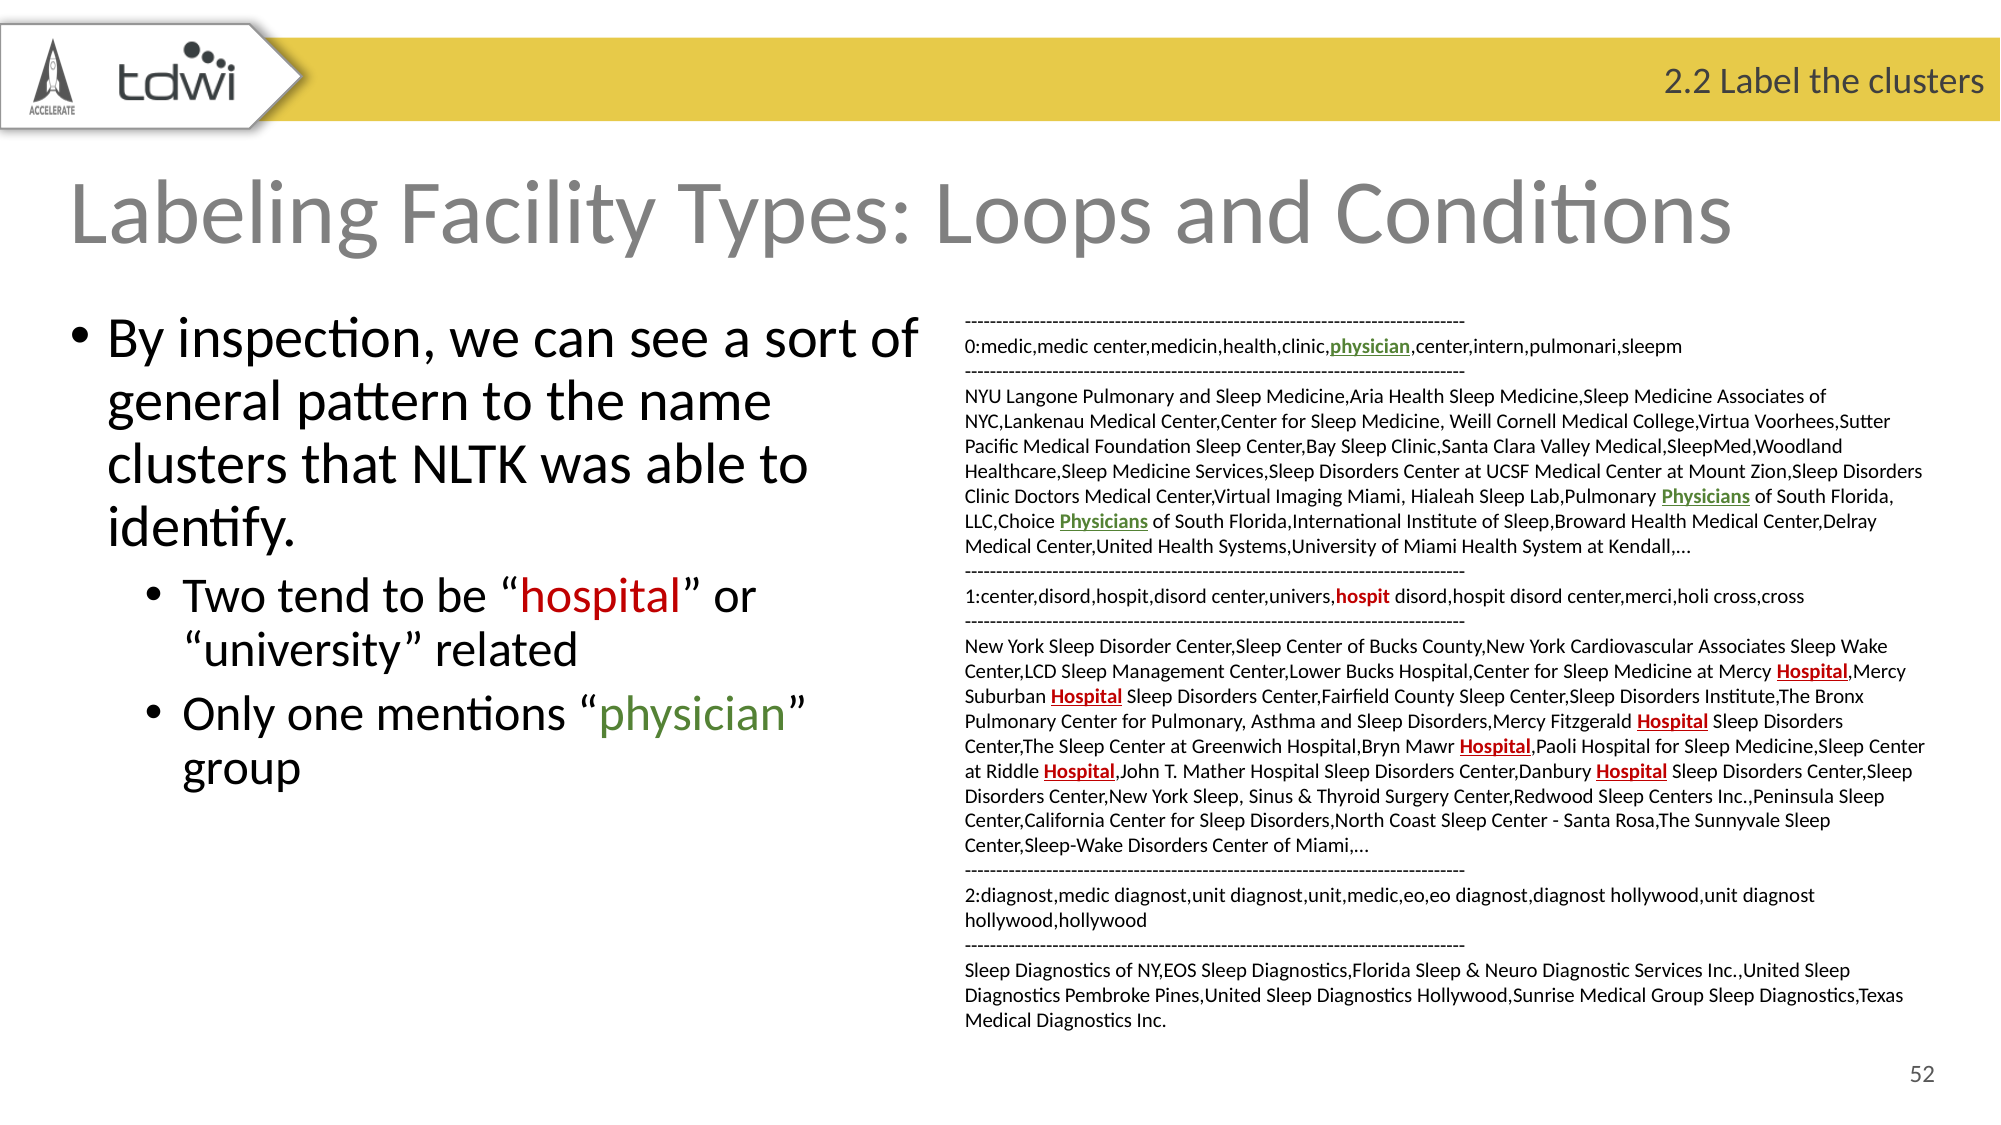

2.2 Label the clusters
# Labeling Facility Types: Loops and Conditions
By inspection, we can see a sort of general pattern to the name clusters that NLTK was able to identify.
Two tend to be “hospital” or “university” related
Only one mentions “physician” group
--------------------------------------------------------------------------------
0:medic,medic center,medicin,health,clinic,physician,center,intern,pulmonari,sleepm
--------------------------------------------------------------------------------
NYU Langone Pulmonary and Sleep Medicine,Aria Health Sleep Medicine,Sleep Medicine Associates of NYC,Lankenau Medical Center,Center for Sleep Medicine, Weill Cornell Medical College,Virtua Voorhees,Sutter Pacific Medical Foundation Sleep Center,Bay Sleep Clinic,Santa Clara Valley Medical,SleepMed,Woodland Healthcare,Sleep Medicine Services,Sleep Disorders Center at UCSF Medical Center at Mount Zion,Sleep Disorders Clinic Doctors Medical Center,Virtual Imaging Miami, Hialeah Sleep Lab,Pulmonary Physicians of South Florida, LLC,Choice Physicians of South Florida,International Institute of Sleep,Broward Health Medical Center,Delray Medical Center,United Health Systems,University of Miami Health System at Kendall,…
--------------------------------------------------------------------------------
1:center,disord,hospit,disord center,univers,hospit disord,hospit disord center,merci,holi cross,cross
--------------------------------------------------------------------------------
New York Sleep Disorder Center,Sleep Center of Bucks County,New York Cardiovascular Associates Sleep Wake Center,LCD Sleep Management Center,Lower Bucks Hospital,Center for Sleep Medicine at Mercy Hospital,Mercy Suburban Hospital Sleep Disorders Center,Fairfield County Sleep Center,Sleep Disorders Institute,The Bronx Pulmonary Center for Pulmonary, Asthma and Sleep Disorders,Mercy Fitzgerald Hospital Sleep Disorders Center,The Sleep Center at Greenwich Hospital,Bryn Mawr Hospital,Paoli Hospital for Sleep Medicine,Sleep Center at Riddle Hospital,John T. Mather Hospital Sleep Disorders Center,Danbury Hospital Sleep Disorders Center,Sleep Disorders Center,New York Sleep, Sinus & Thyroid Surgery Center,Redwood Sleep Centers Inc.,Peninsula Sleep Center,California Center for Sleep Disorders,North Coast Sleep Center - Santa Rosa,The Sunnyvale Sleep Center,Sleep-Wake Disorders Center of Miami,…
--------------------------------------------------------------------------------
2:diagnost,medic diagnost,unit diagnost,unit,medic,eo,eo diagnost,diagnost hollywood,unit diagnost hollywood,hollywood
--------------------------------------------------------------------------------
Sleep Diagnostics of NY,EOS Sleep Diagnostics,Florida Sleep & Neuro Diagnostic Services Inc.,United Sleep Diagnostics Pembroke Pines,United Sleep Diagnostics Hollywood,Sunrise Medical Group Sleep Diagnostics,Texas Medical Diagnostics Inc.
52